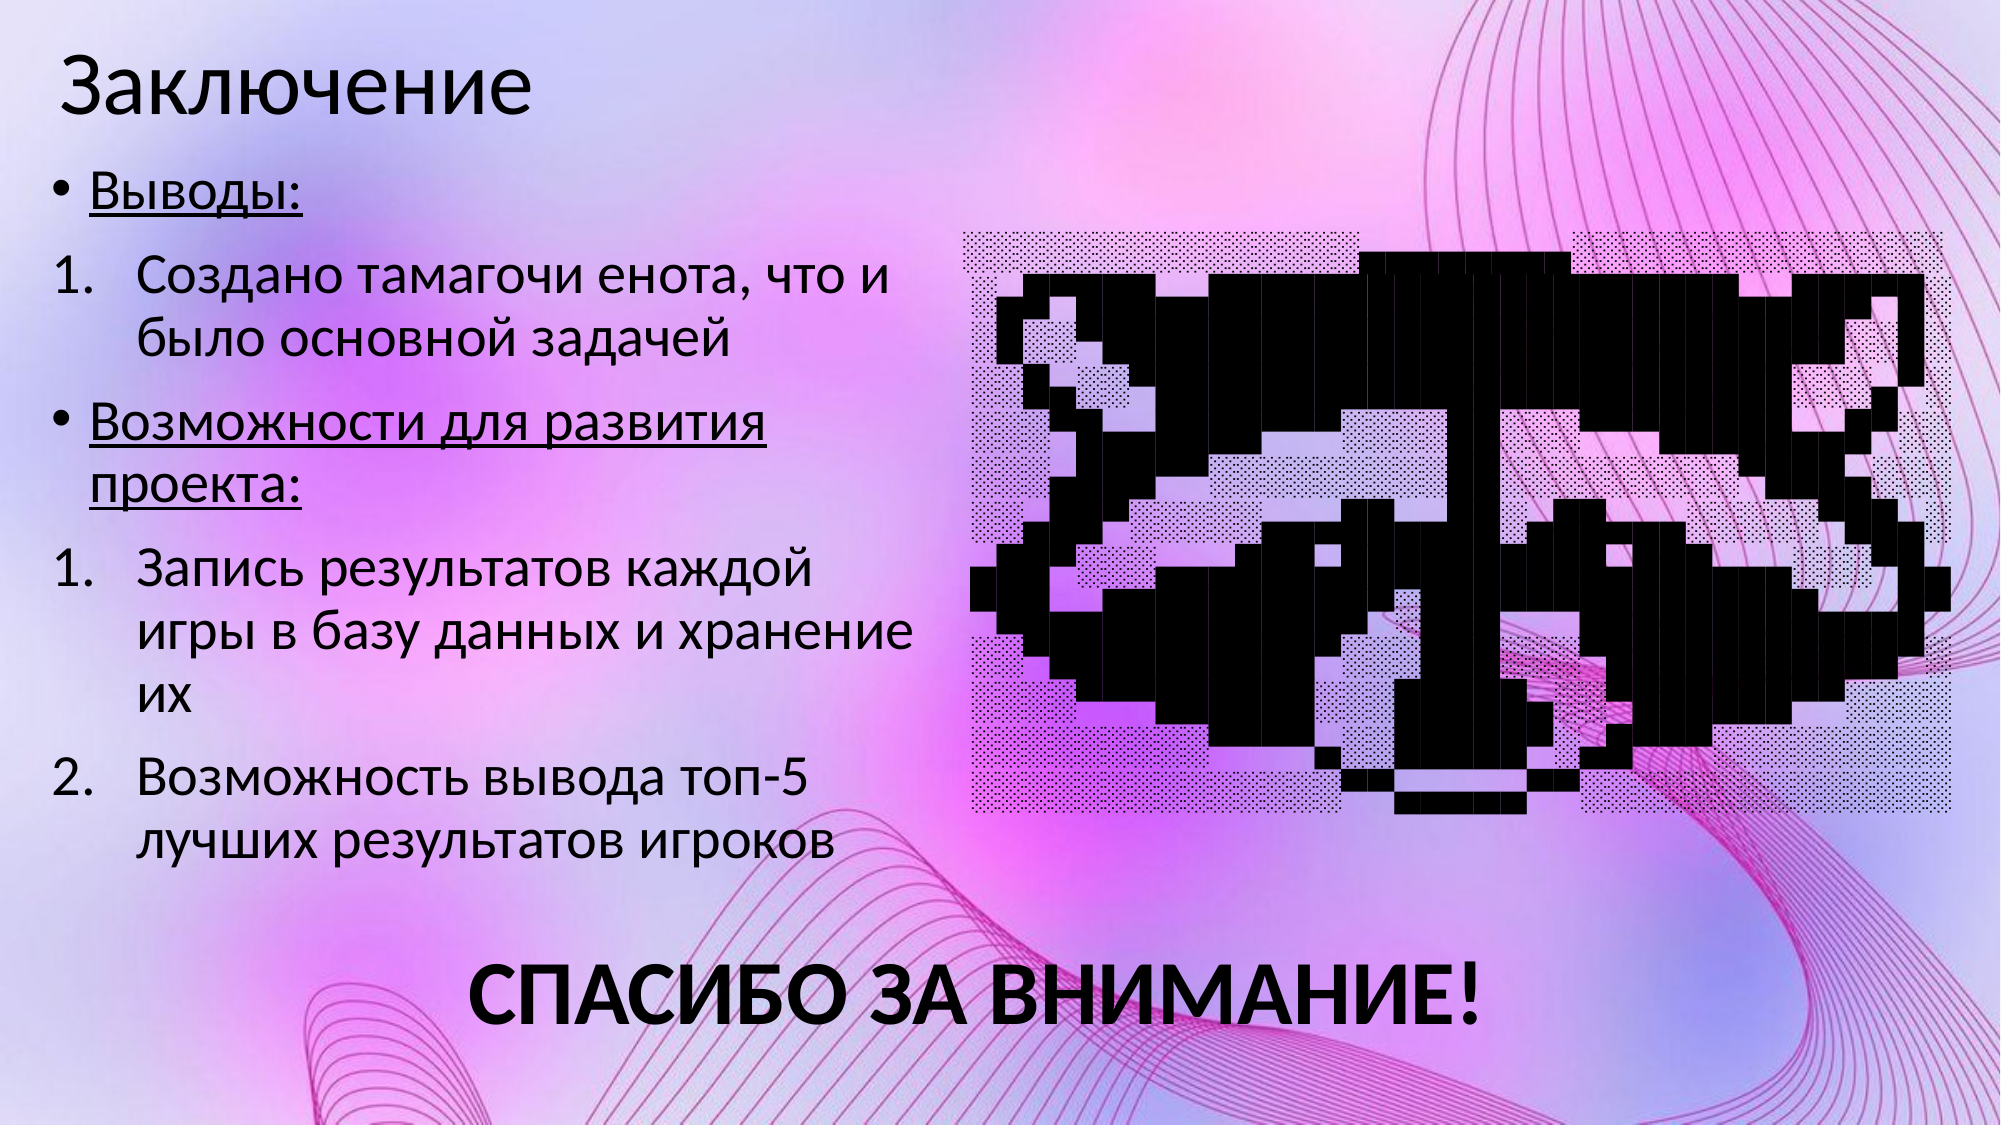

# Заключение
Выводы:
Создано тамагочи енота, что и было основной задачей
Возможности для развития проекта:
Запись результатов каждой игры в базу данных и хранение их
Возможность вывода топ-5 лучших результатов игроков

░░░░░░░░░░░░░░░▄▄▄▄▄▄▄▄░░░░░░░░░░░░░░
 ░▄█▀███▄▄████████████████████▄▄███▀█░
 ░█░░▀████████████████████████████░░█░
 ░░█▄░░▀████████████████████████░░░▄▀░
 ░░░▀█▄▄████▀▀▀░░░░██░░░▀▀▀█████▄▄█▀░░
 ░░░▄███▀▀░░░░░░░░░██░░░░░░░░░▀███▄░░░
 ░░▄██▀░░░░░▄▄▄██▄▄██░▄██▄▄▄░░░░░▀██▄░
 ▄██▀░░░▄▄▄███▄██████████▄███▄▄▄░░░▀█▄
 ▀██▄▄██████████▀░███▀▀▀█████████▄▄▄█▀
 ░░▀██████████▀░░░███░░░▀███████████▀░
 ░░░░▀▀▀██████░░░█████▄░░▀██████▀▀░░░░
 ░░░░░░░░░▀▀▀▀▄░░█████▀░▄█▀▀▀░░░░░░░░░
 ░░░░░░░░░░░░░░▀▀▄▄▄▄▄▀▀░░░░░░░░░░░░░░
СПАСИБО ЗА ВНИМАНИЕ!